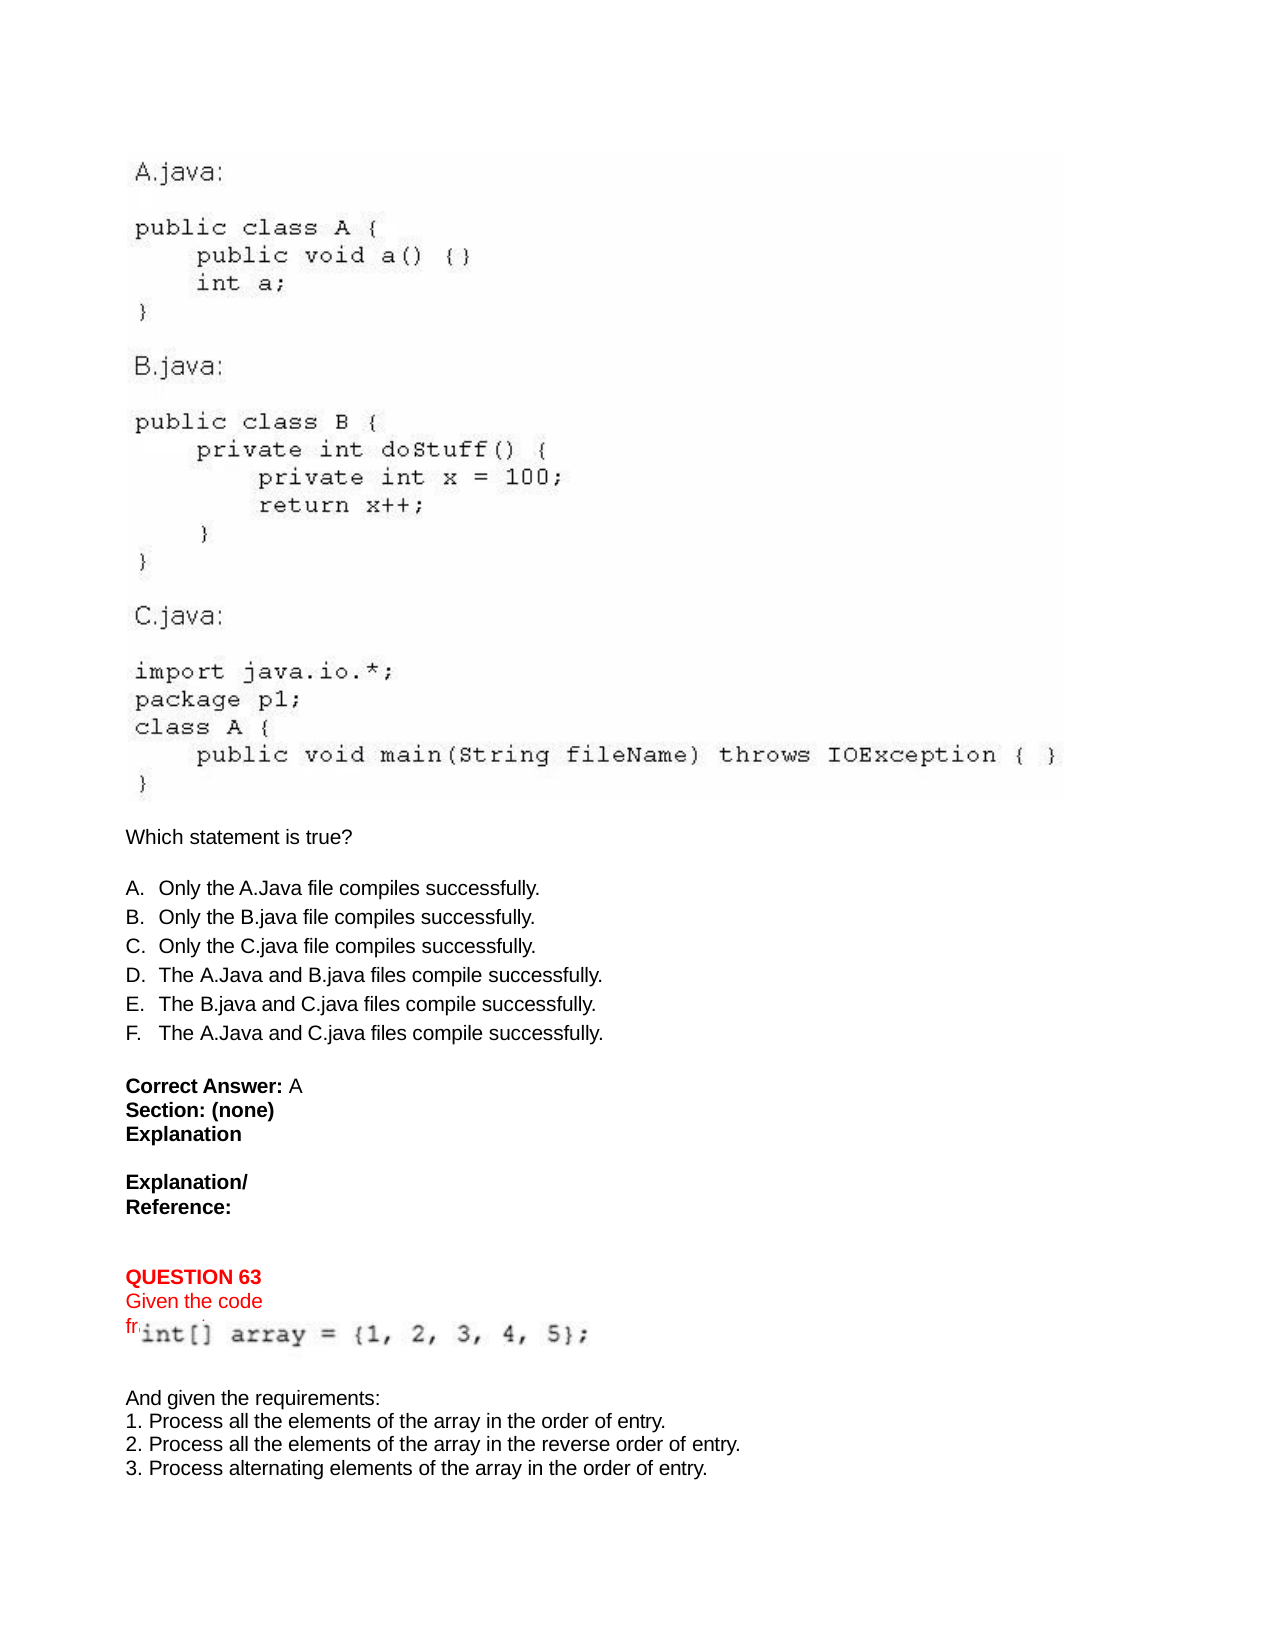

Which statement is true?

Only the A.Java file compiles successfully.
Only the B.java file compiles successfully.
Only the C.java file compiles successfully.
The A.Java and B.java files compile successfully.
The B.java and C.java files compile successfully.
The A.Java and C.java files compile successfully.

Correct Answer: A  Section: (none)  Explanation

Explanation/Reference:

QUESTION 63
Given the code fragment:

And given the requirements:
Process all the elements of the array in the order of entry.
Process all the elements of the array in the reverse order of entry.
Process alternating elements of the array in the order of entry.